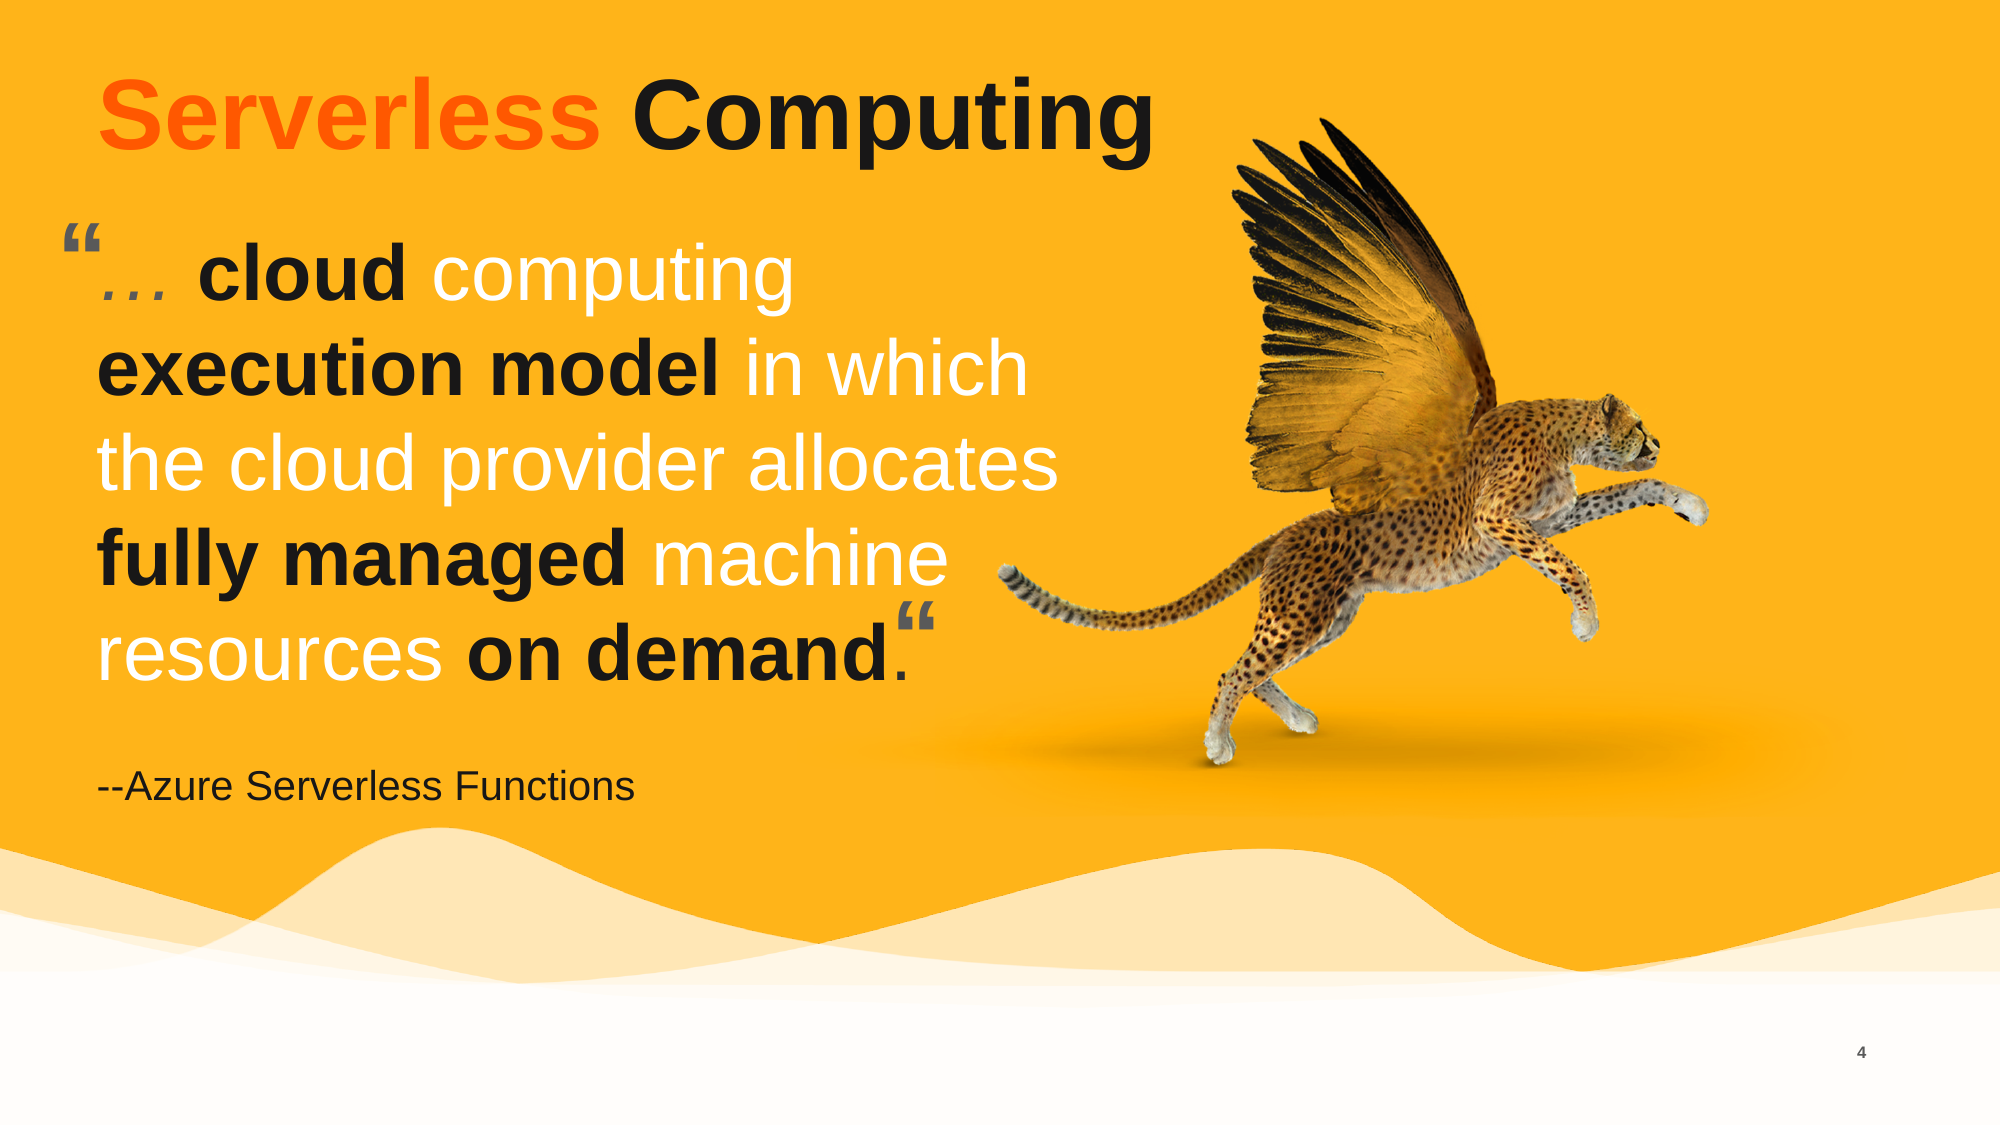

# Serverless Computing
“
… cloud computing execution model in which the cloud provider allocates fully managed machine resources on demand.

--Azure Serverless Functions
“